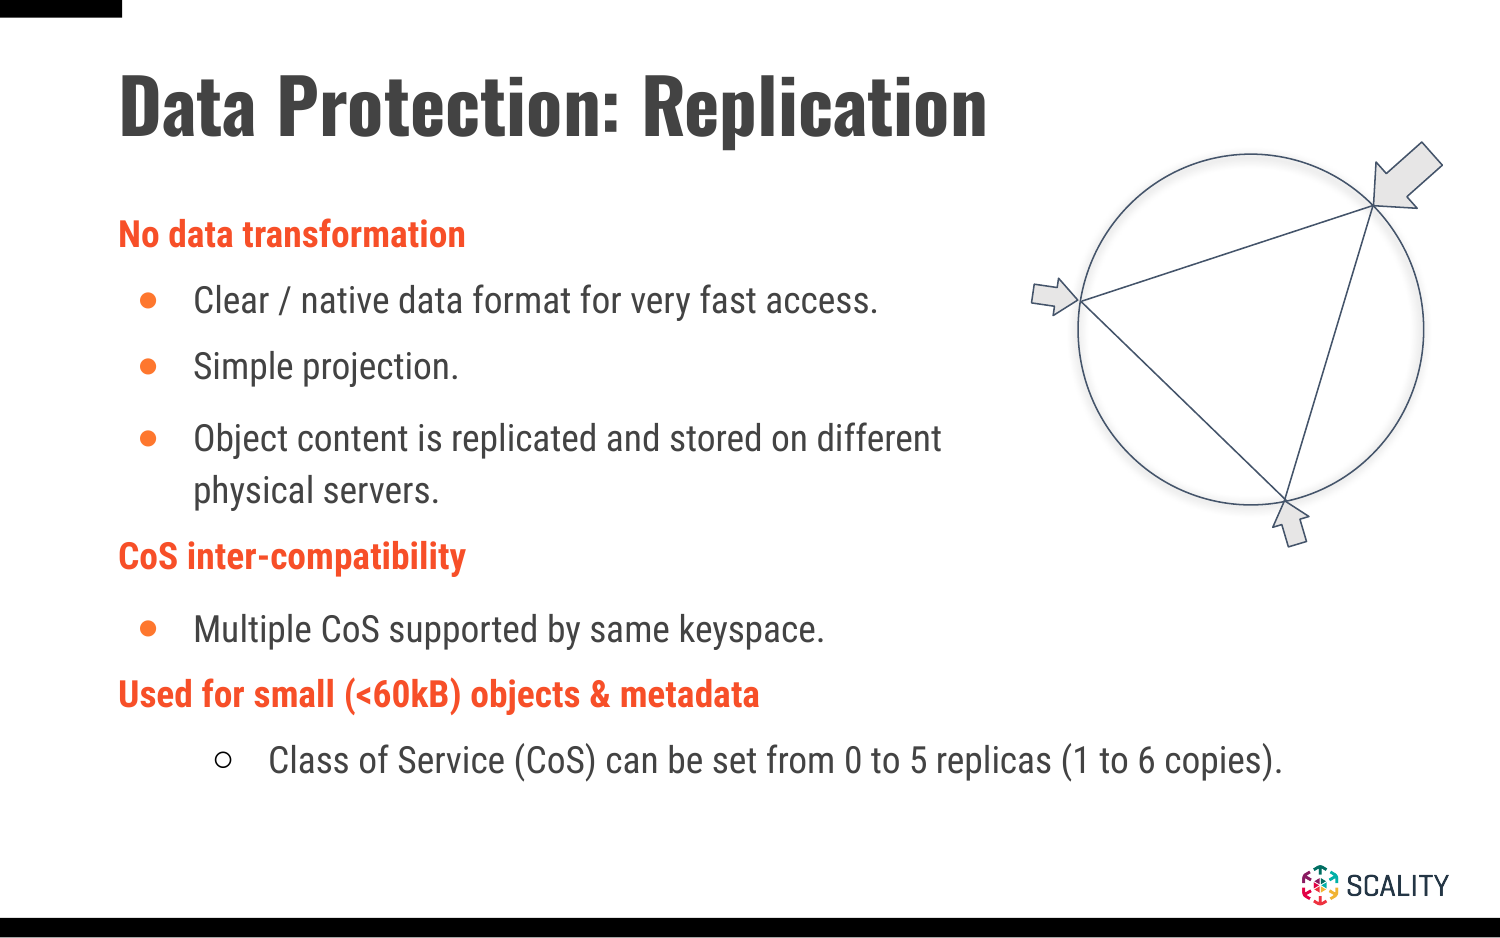

# Data Protection: Replication

No data transformation
Clear / native data format for very fast access.
Simple projection.
Object content is replicated and stored on different
physical servers.
CoS inter-compatibility
Multiple CoS supported by same keyspace.
Used for small (<60kB) objects & metadata
Class of Service (CoS) can be set from 0 to 5 replicas (1 to 6 copies).